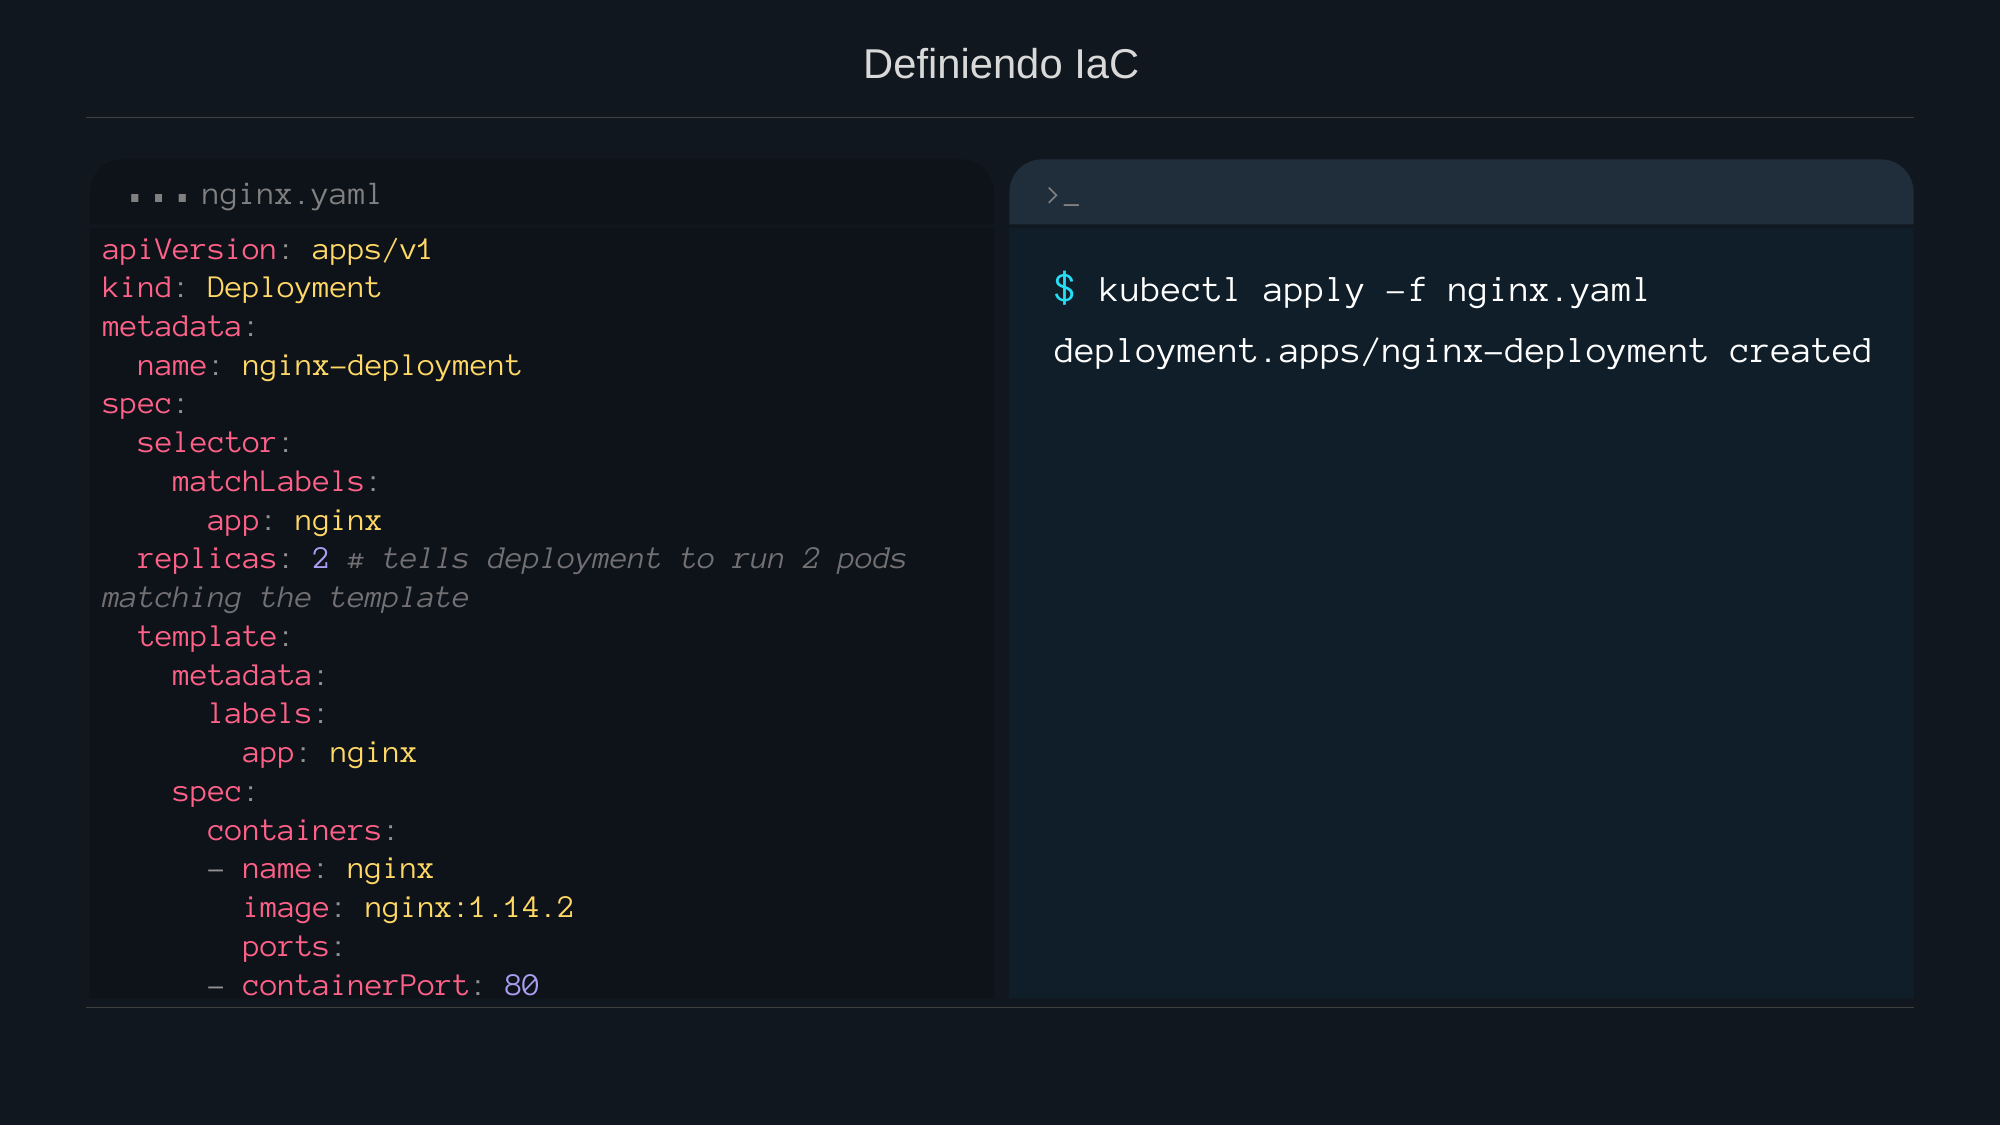

# Definiendo IaC
nginx.yaml
apiVersion: apps/v1
kind: Deployment
metadata:
  name: nginx-deployment
spec:
  selector:
    matchLabels:
      app: nginx
  replicas: 2 # tells deployment to run 2 pods matching the template
  template:
    metadata:
      labels:
        app: nginx
    spec:
      containers:
      - name: nginx
        image: nginx:1.14.2
        ports:
      - containerPort: 80
$ kubectl apply –f nginx.yaml
deployment.apps/nginx-deployment created